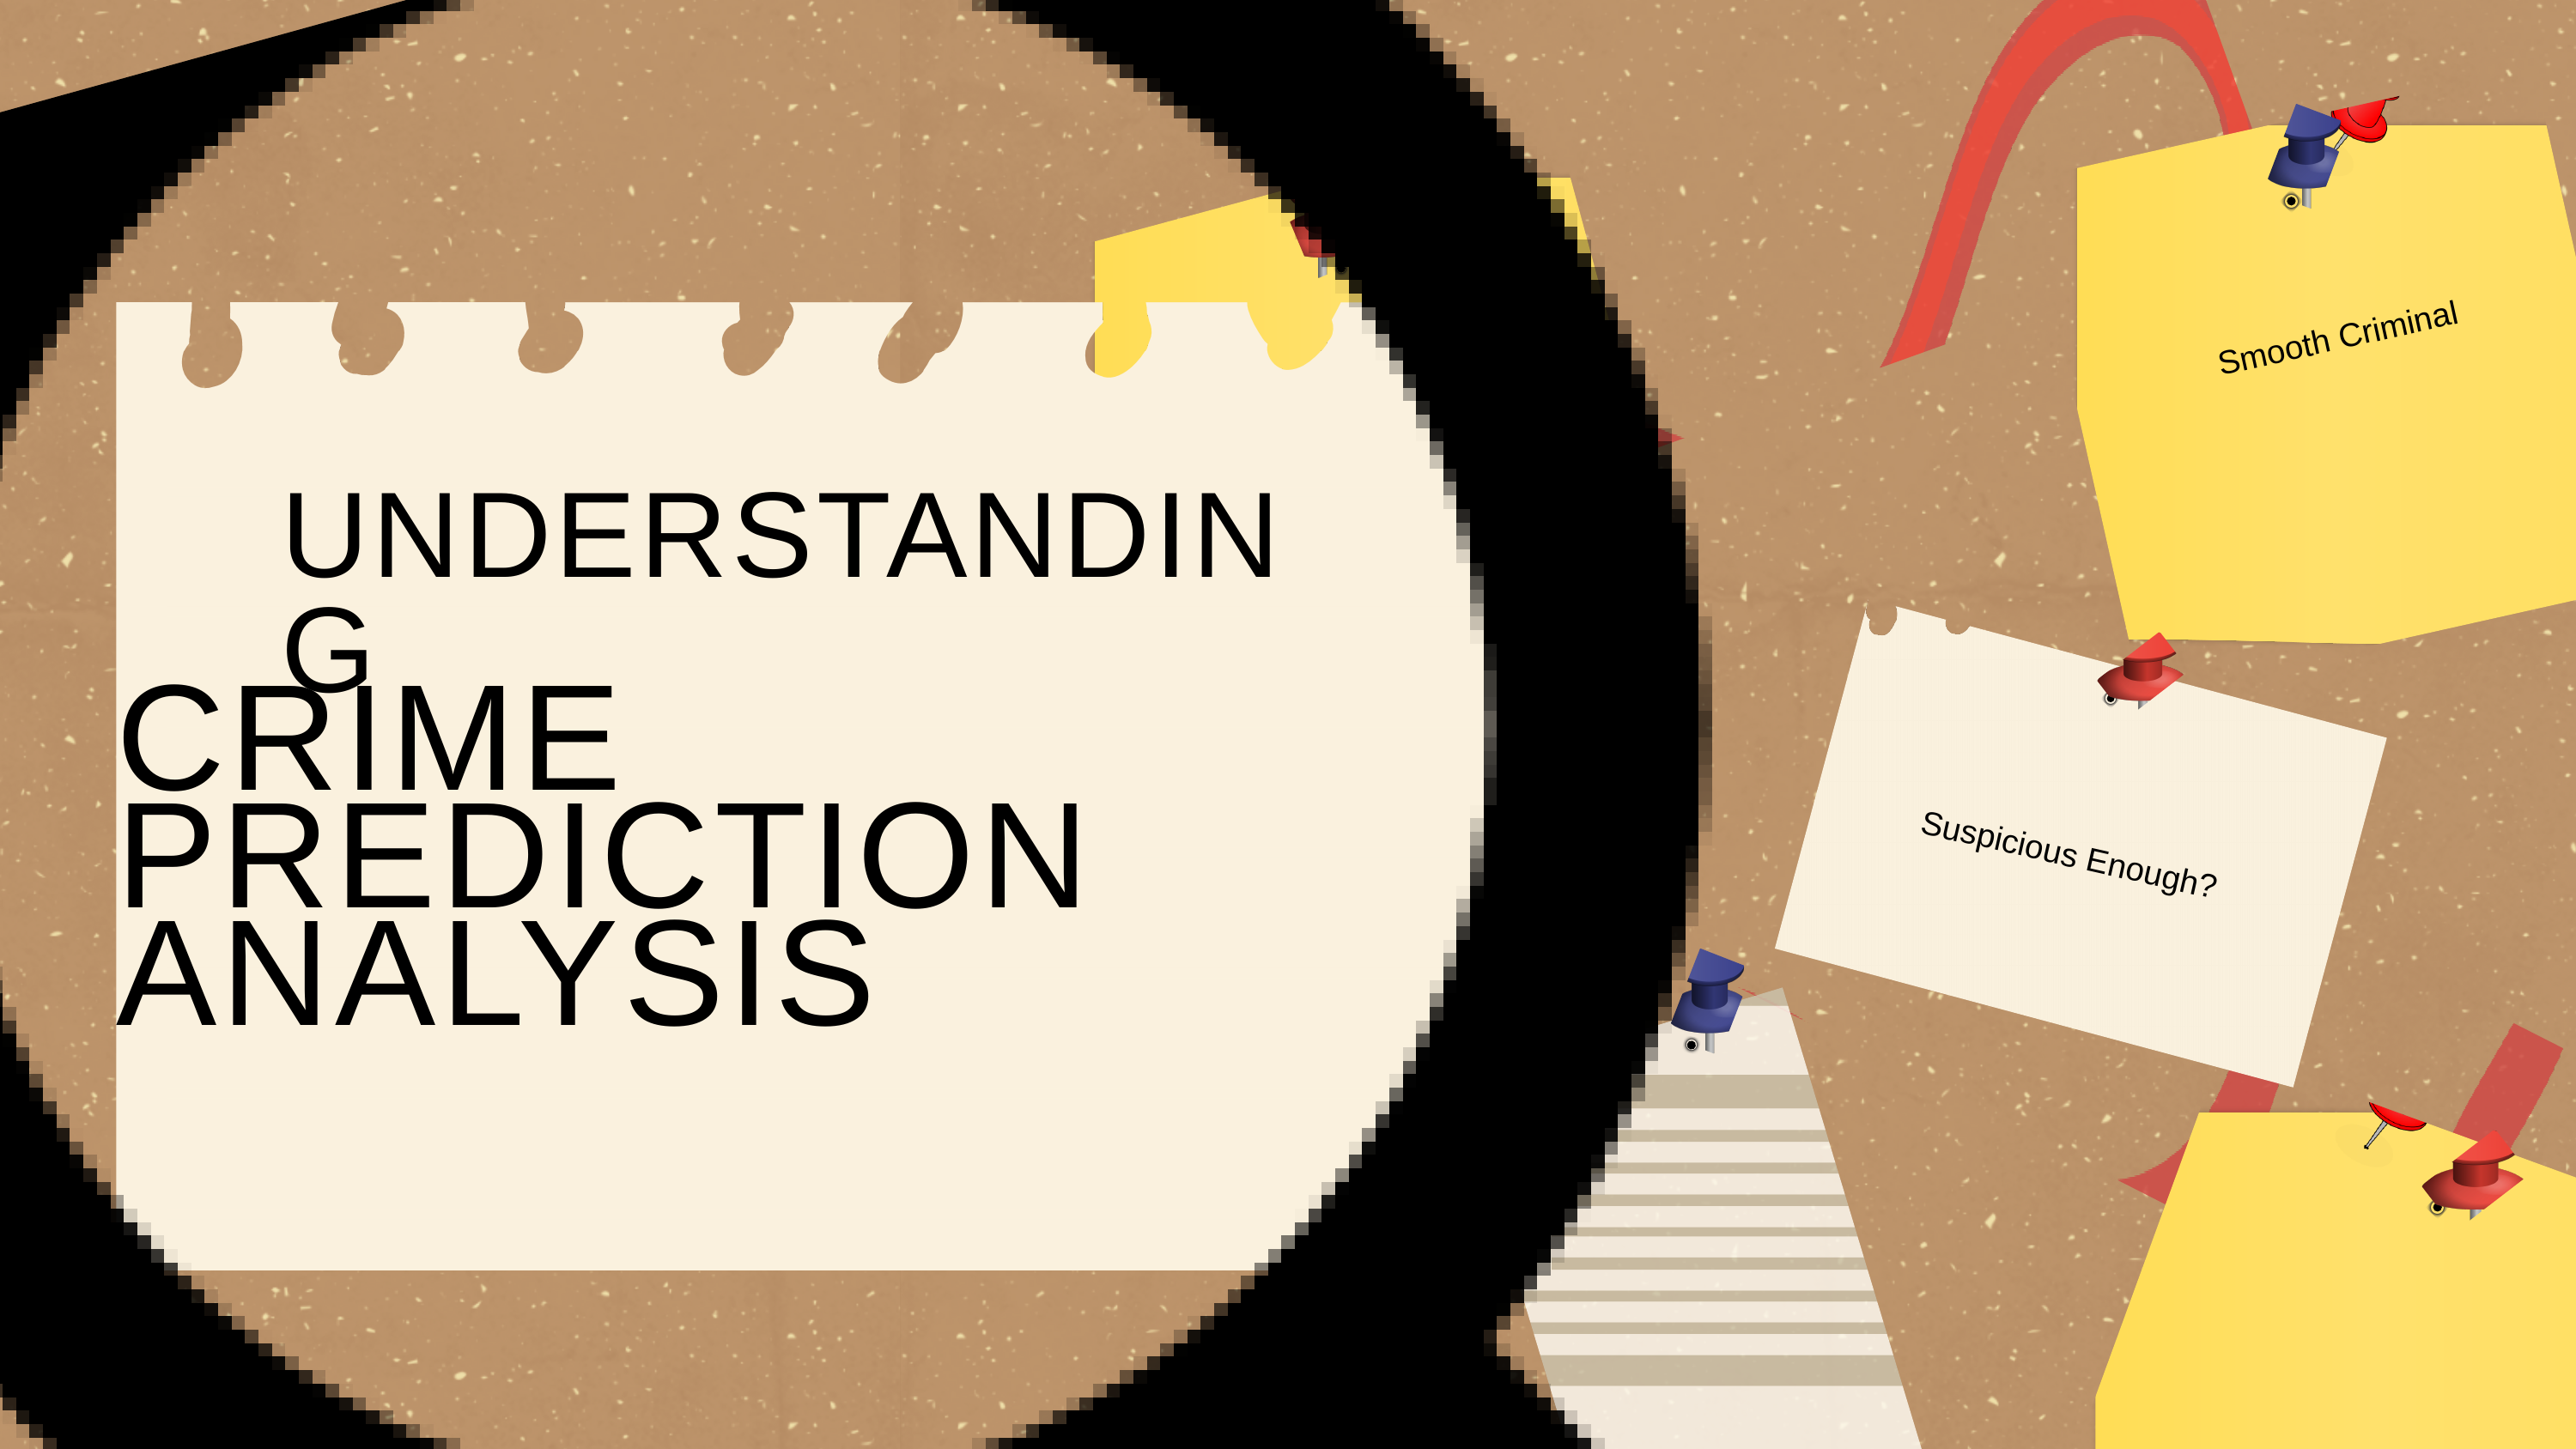

Smooth Criminal
UNDERSTANDING

CRIME PREDICTION ANALYSIS

Suspicious Enough?